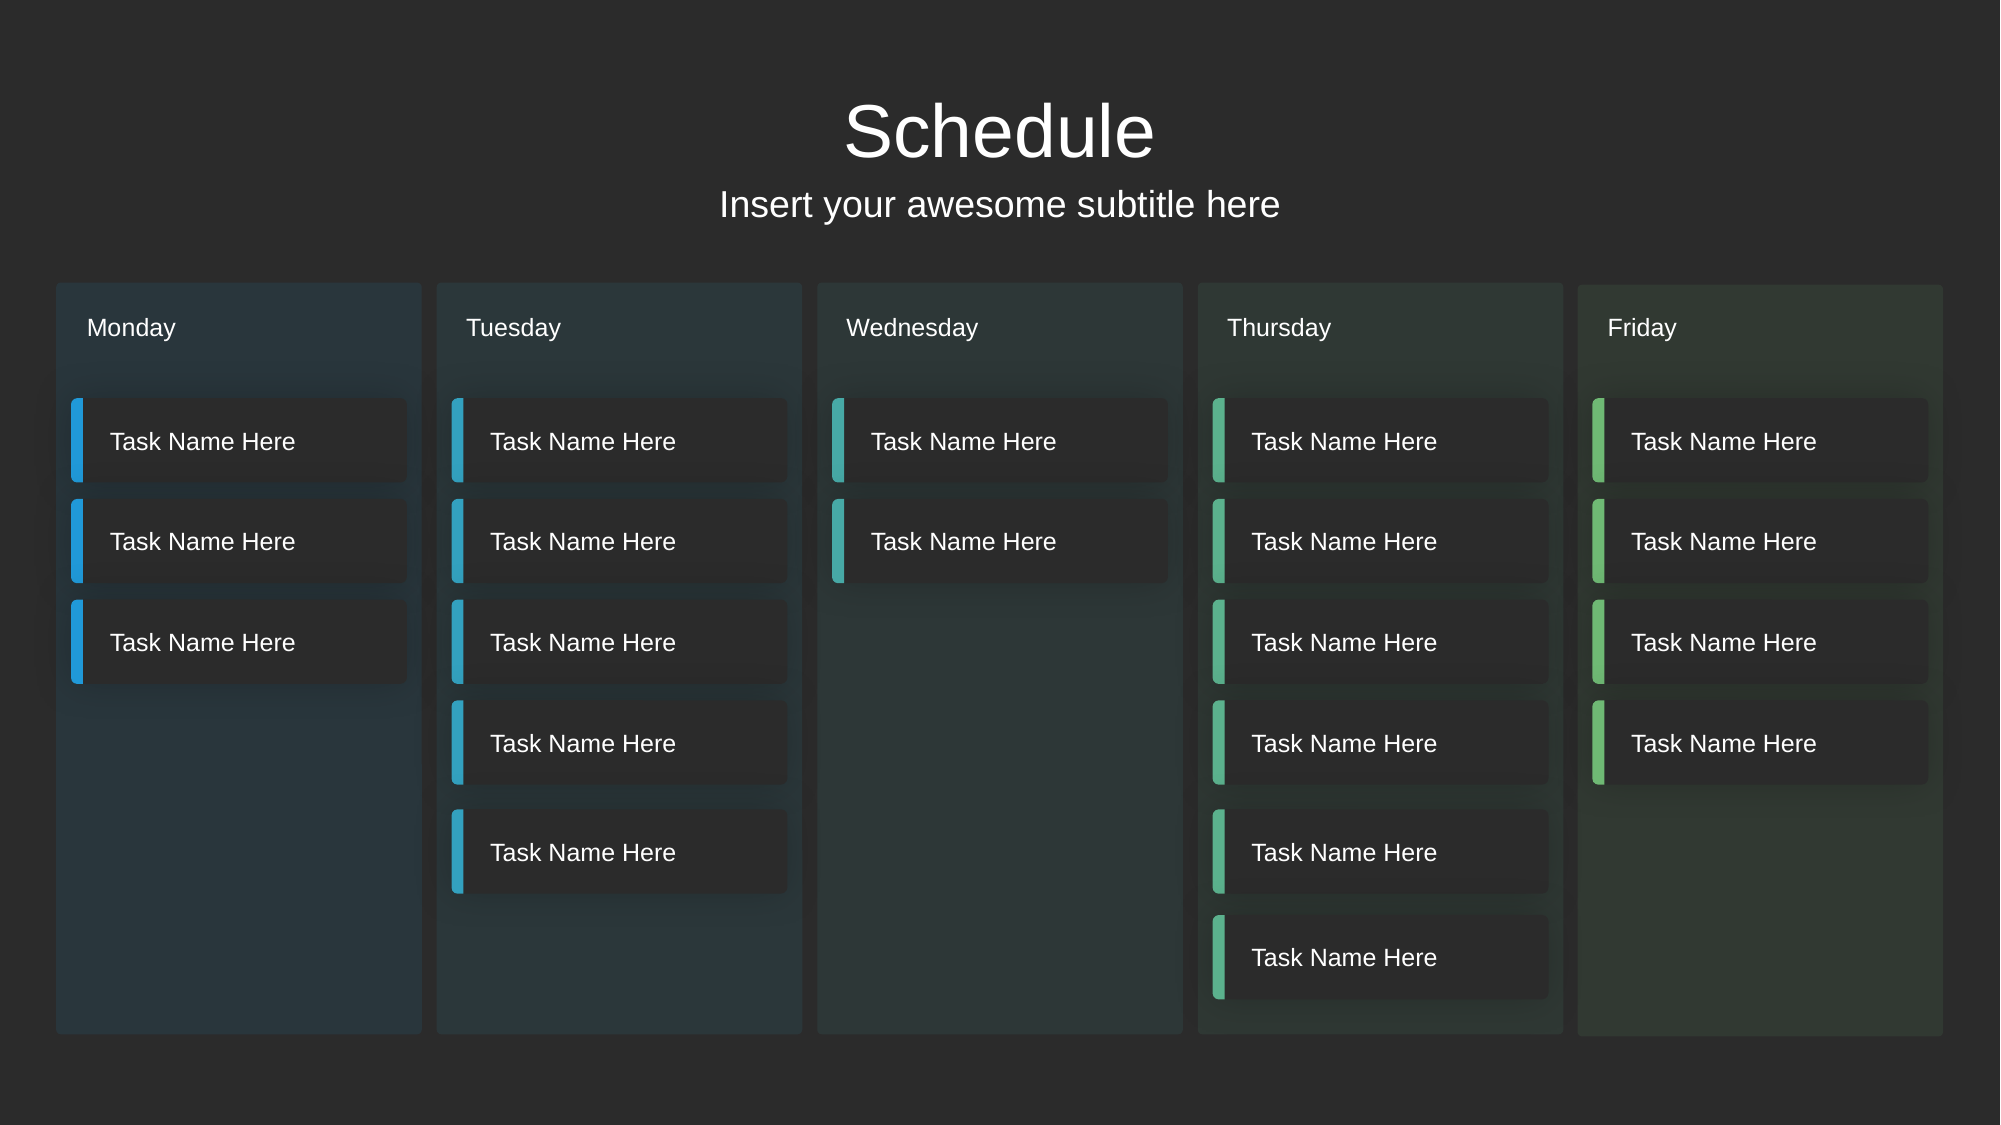

# Schedule
Insert your awesome subtitle here

Monday
Tuesday
Wednesday
Thursday
Friday

Task Name Here
Task Name Here
Task Name Here
Task Name Here
Task Name Here

Task Name Here
Task Name Here
Task Name Here
Task Name Here
Task Name Here

Task Name Here
Task Name Here
Task Name Here
Task Name Here

Task Name Here
Task Name Here
Task Name Here

Task Name Here
Task Name Here

Task Name Here